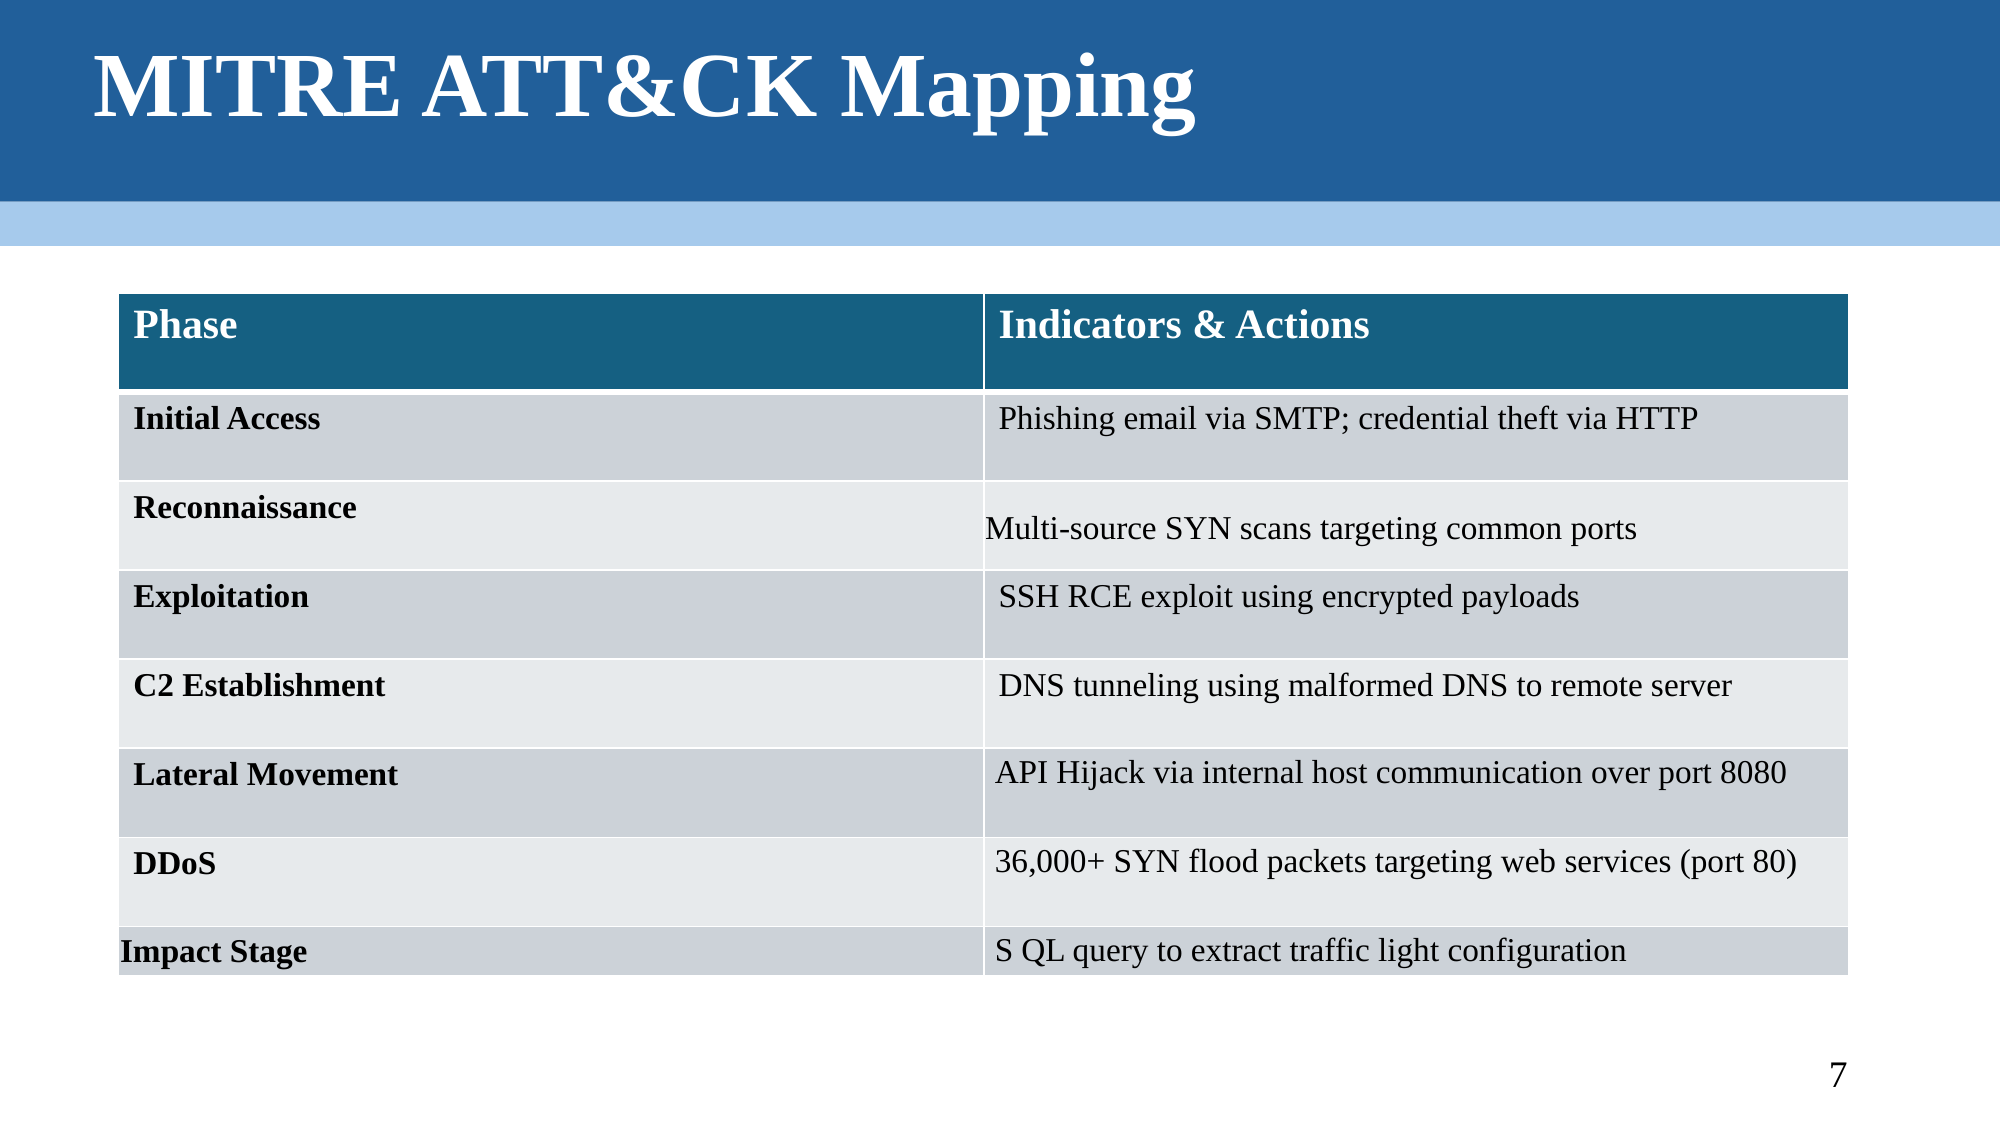

MITRE ATT&CK Mapping

| Phase | Indicators & Actions |
| --- | --- |
| Initial Access | Phishing email via SMTP; credential theft via HTTP |
| Reconnaissance | Multi-source SYN scans targeting common ports |
| Exploitation | SSH RCE exploit using encrypted payloads |
| C2 Establishment | DNS tunneling using malformed DNS to remote server |
| Lateral Movement | API Hijack via internal host communication over port 8080 |
| DDoS | 36,000+ SYN flood packets targeting web services (port 80) |
| Impact Stage | S QL query to extract traffic light configuration |
7